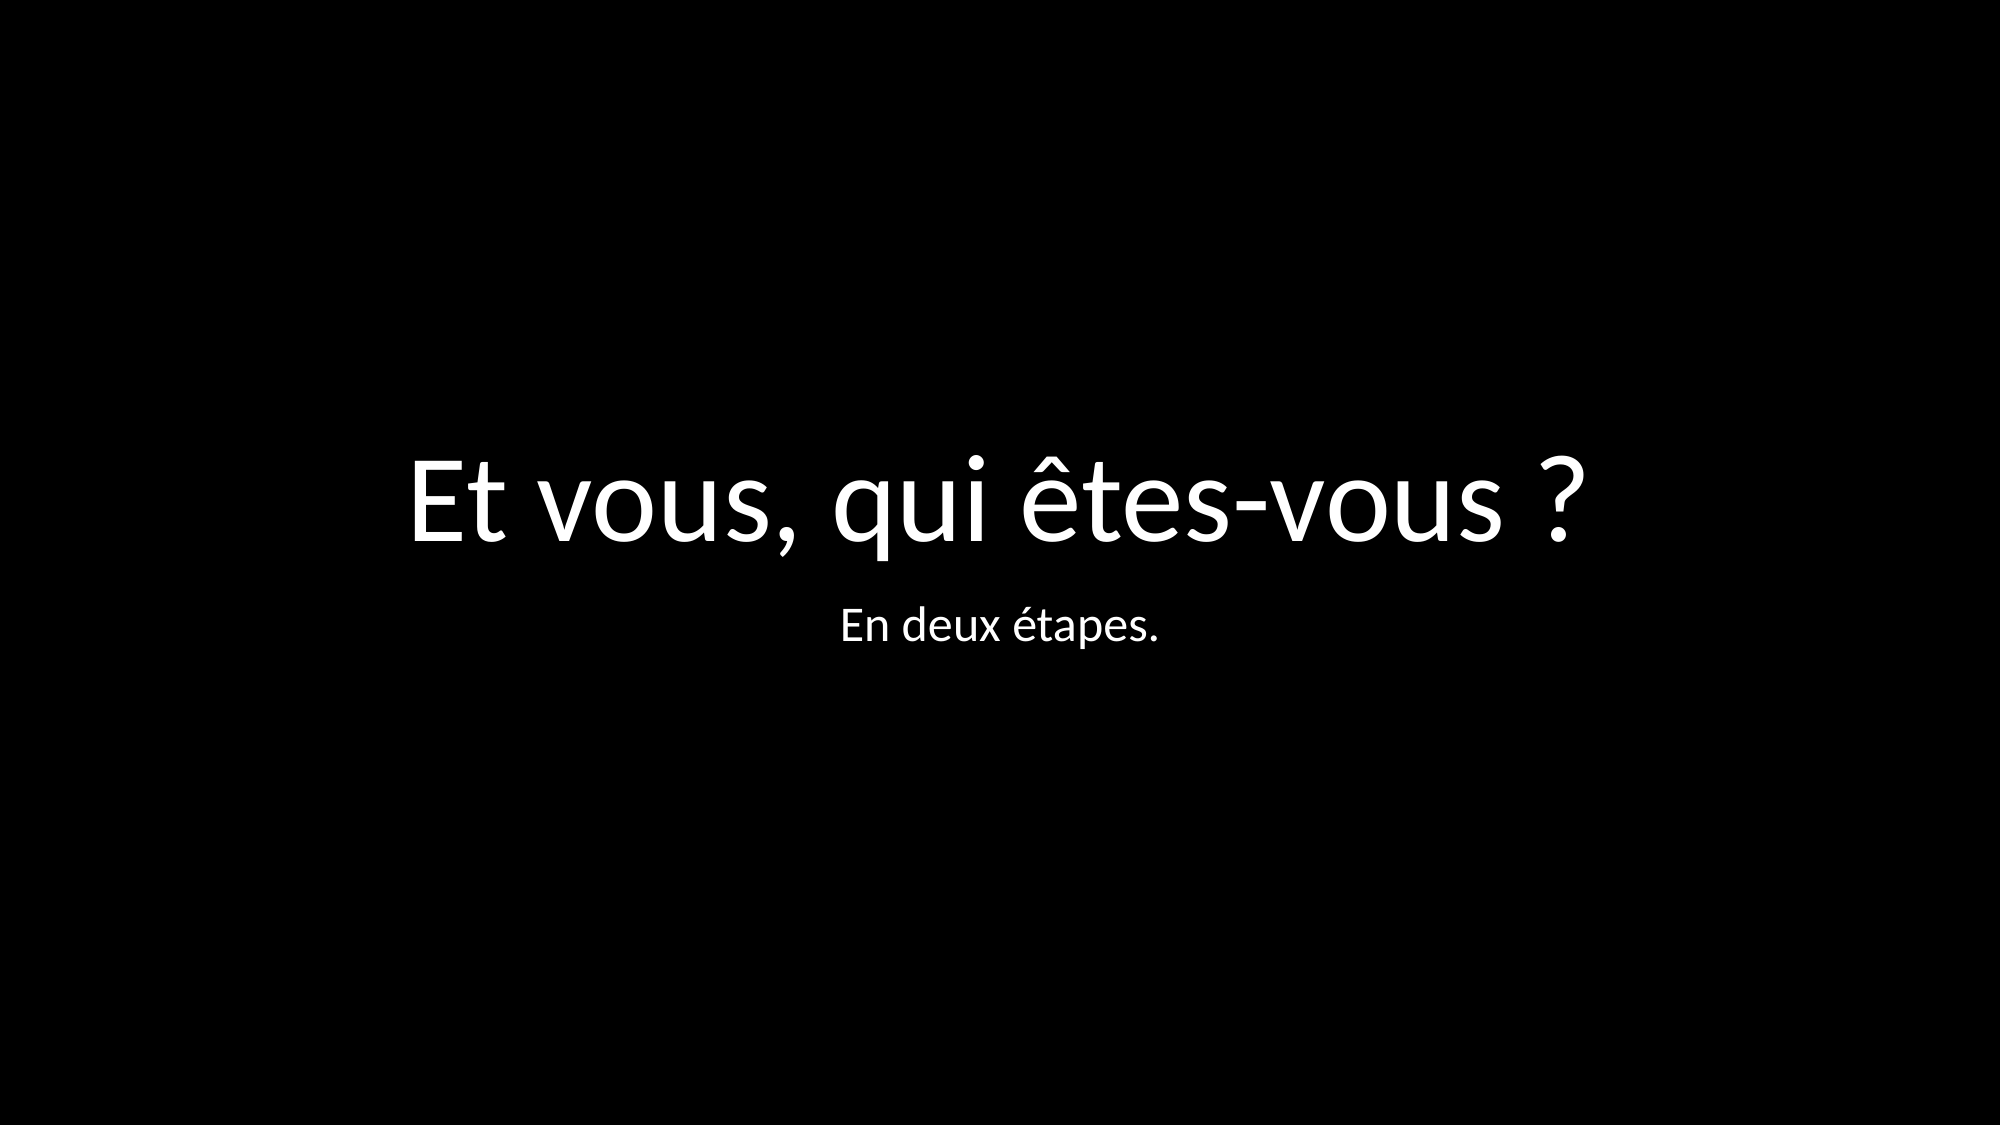

# Et vous, qui êtes-vous ?
En deux étapes.